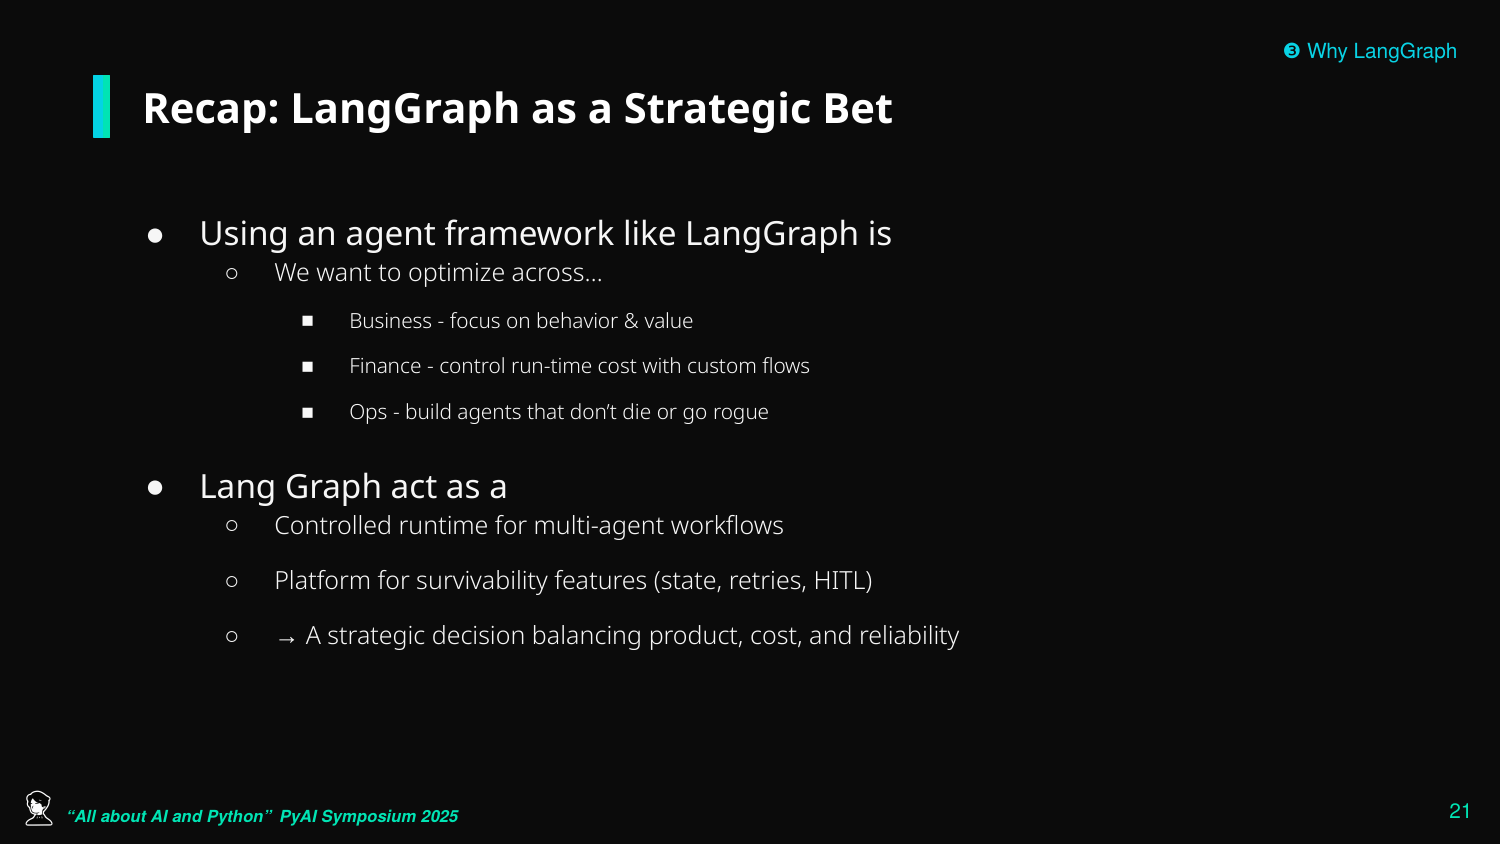

❸ Why LangGraph
# Recap: LangGraph as a Strategic Bet
Using an agent framework like LangGraph is
We want to optimize across…
Business - focus on behavior & value
Finance - control run-time cost with custom flows
Ops - build agents that don’t die or go rogue
Lang Graph act as a
Controlled runtime for multi-agent workflows
Platform for survivability features (state, retries, HITL)
→ A strategic decision balancing product, cost, and reliability
21